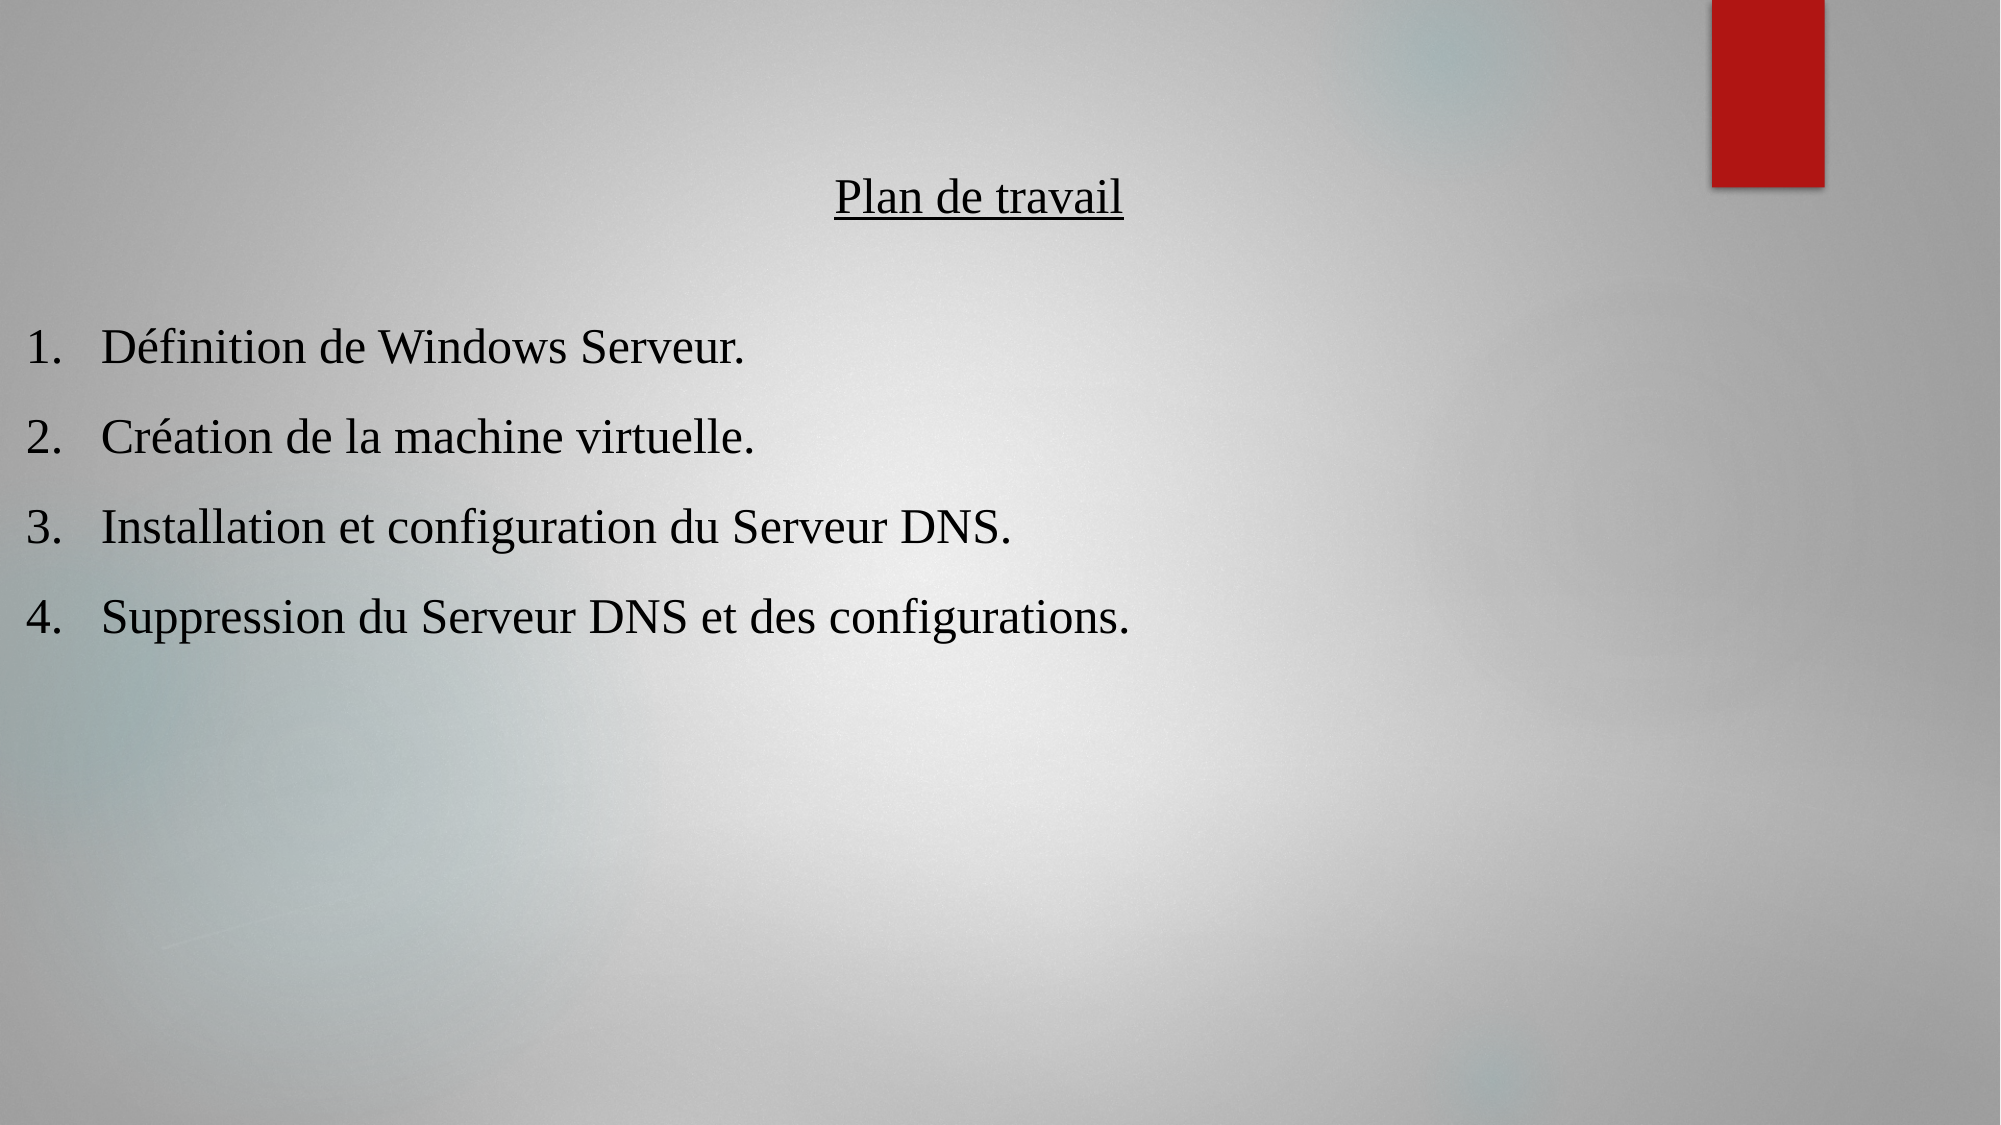

Plan de travail

Définition de Windows Serveur.
Création de la machine virtuelle.
Installation et configuration du Serveur DNS.
Suppression du Serveur DNS et des configurations.